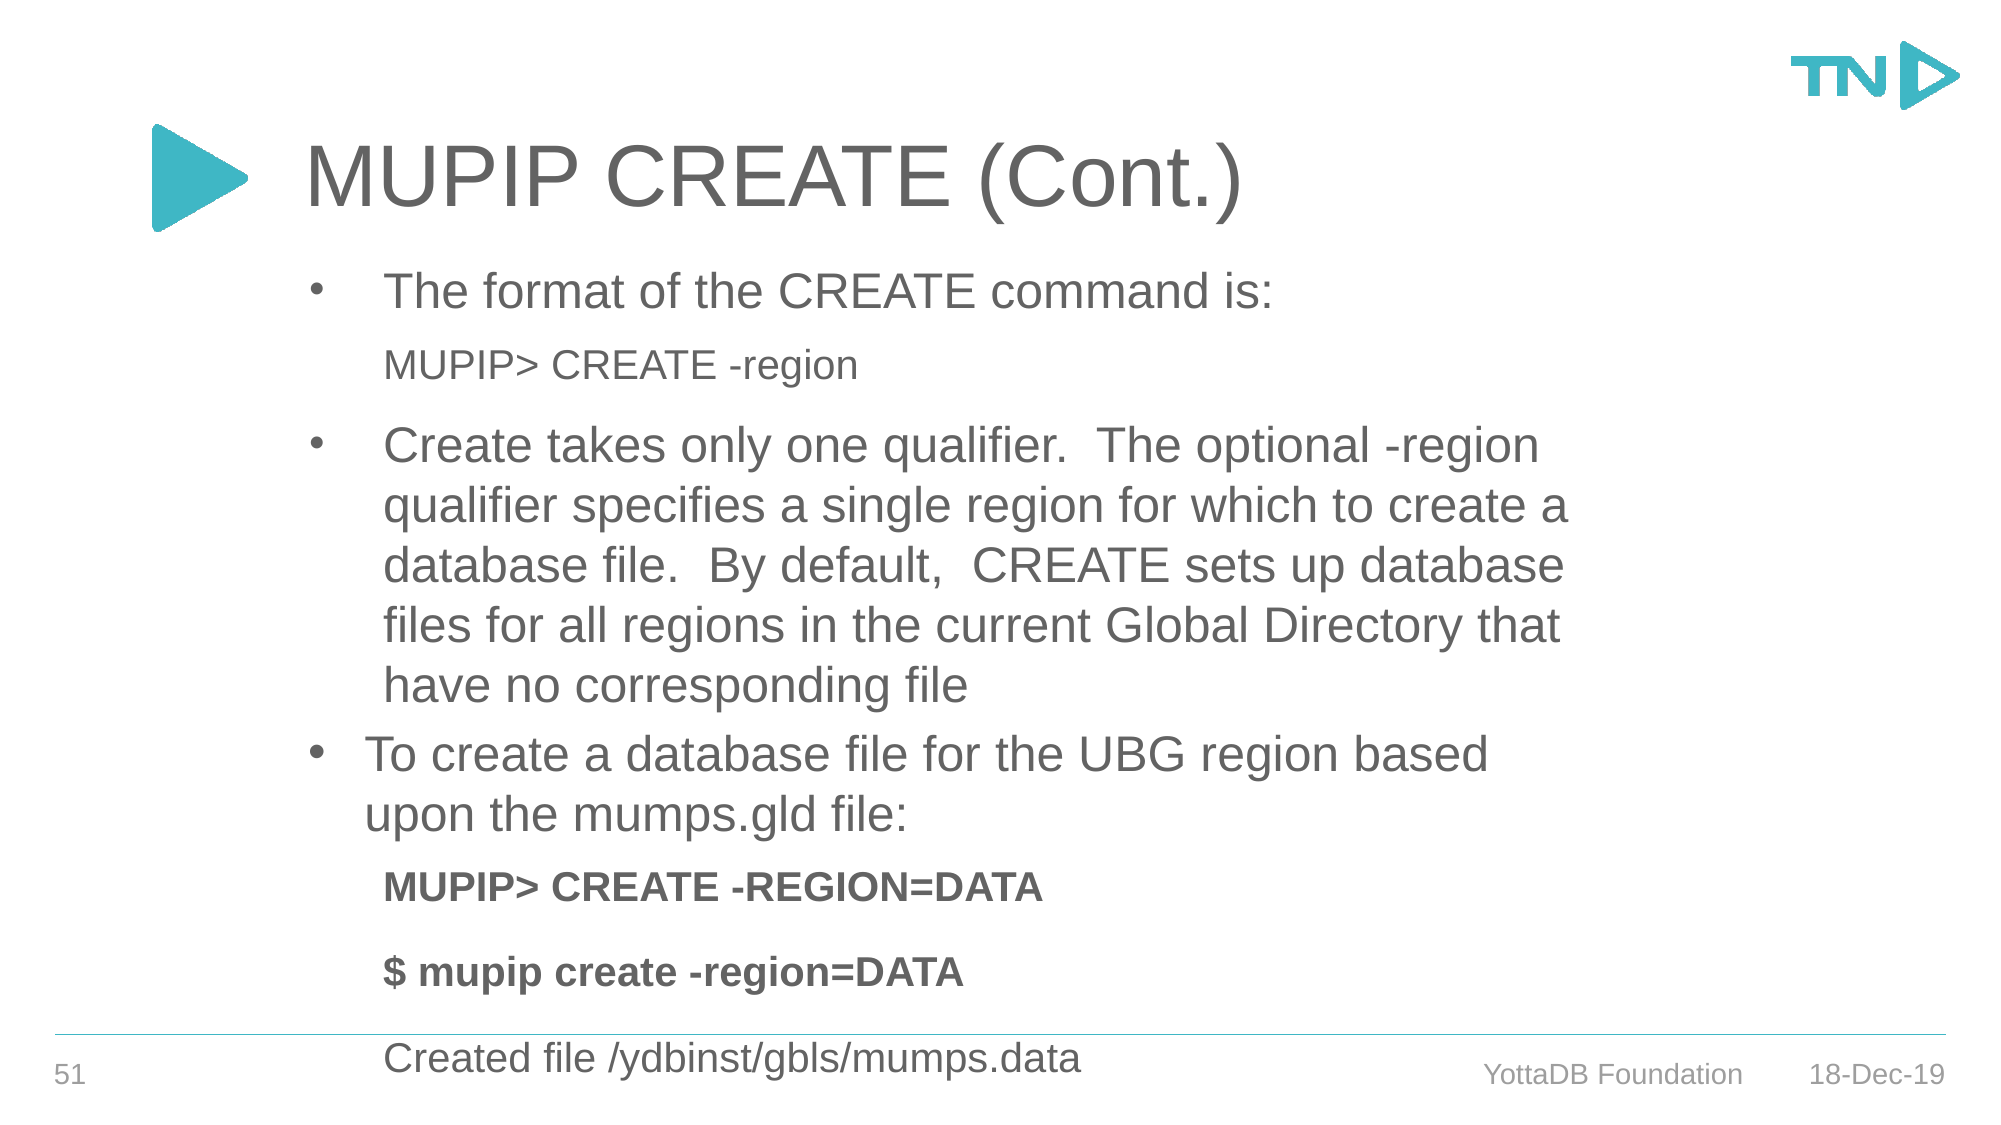

# MUPIP CREATE (Cont.)
The format of the CREATE command is:
MUPIP> CREATE -region
Create takes only one qualifier.  The optional -region qualifier specifies a single region for which to create a database file.  By default,  CREATE sets up database files for all regions in the current Global Directory that have no corresponding file
To create a database file for the UBG region based upon the mumps.gld file:
MUPIP> CREATE -REGION=DATA
$ mupip create -region=DATA
Created file /ydbinst/gbls/mumps.data

51
YottaDB Foundation
18-Dec-19